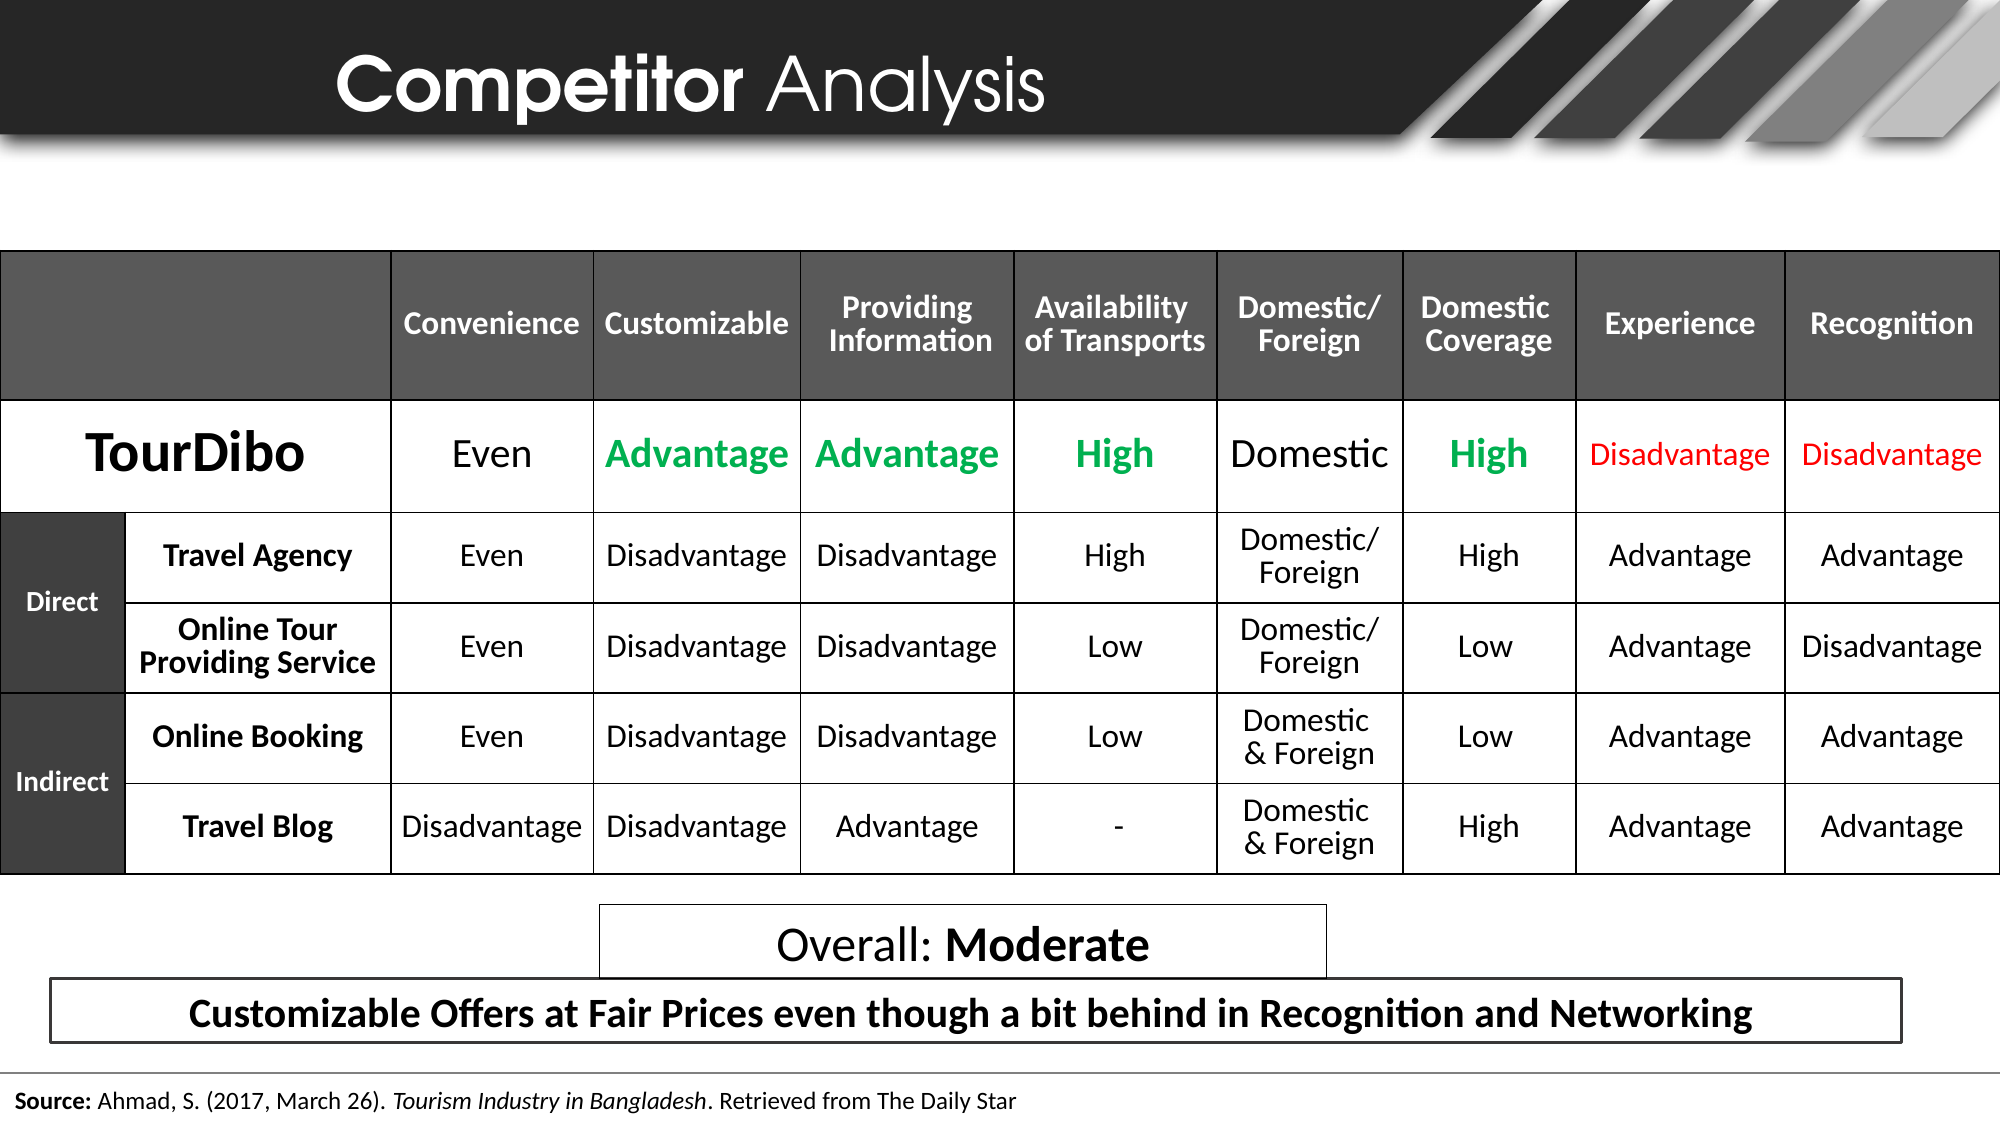

Competitor Analysis
|  |  | Convenience | Customizable | Providing Information | Availability of Transports | Domestic/ Foreign | Domestic Coverage | Experience | Recognition |
| --- | --- | --- | --- | --- | --- | --- | --- | --- | --- |
| TourDibo |  | Even | Advantage | Advantage | High | Domestic | High | Disadvantage | Disadvantage |
| Direct | Travel Agency | Even | Disadvantage | Disadvantage | High | Domestic/ Foreign | High | Advantage | Advantage |
|  | Online Tour Providing Service | Even | Disadvantage | Disadvantage | Low | Domestic/ Foreign | Low | Advantage | Disadvantage |
| Indirect | Online Booking | Even | Disadvantage | Disadvantage | Low | Domestic & Foreign | Low | Advantage | Advantage |
|  | Travel Blog | Disadvantage | Disadvantage | Advantage | - | Domestic & Foreign | High | Advantage | Advantage |
Overall: Moderate
Customizable Offers at Fair Prices even though a bit behind in Recognition and Networking
Source: Ahmad, S. (2017, March 26). Tourism Industry in Bangladesh. Retrieved from The Daily Star